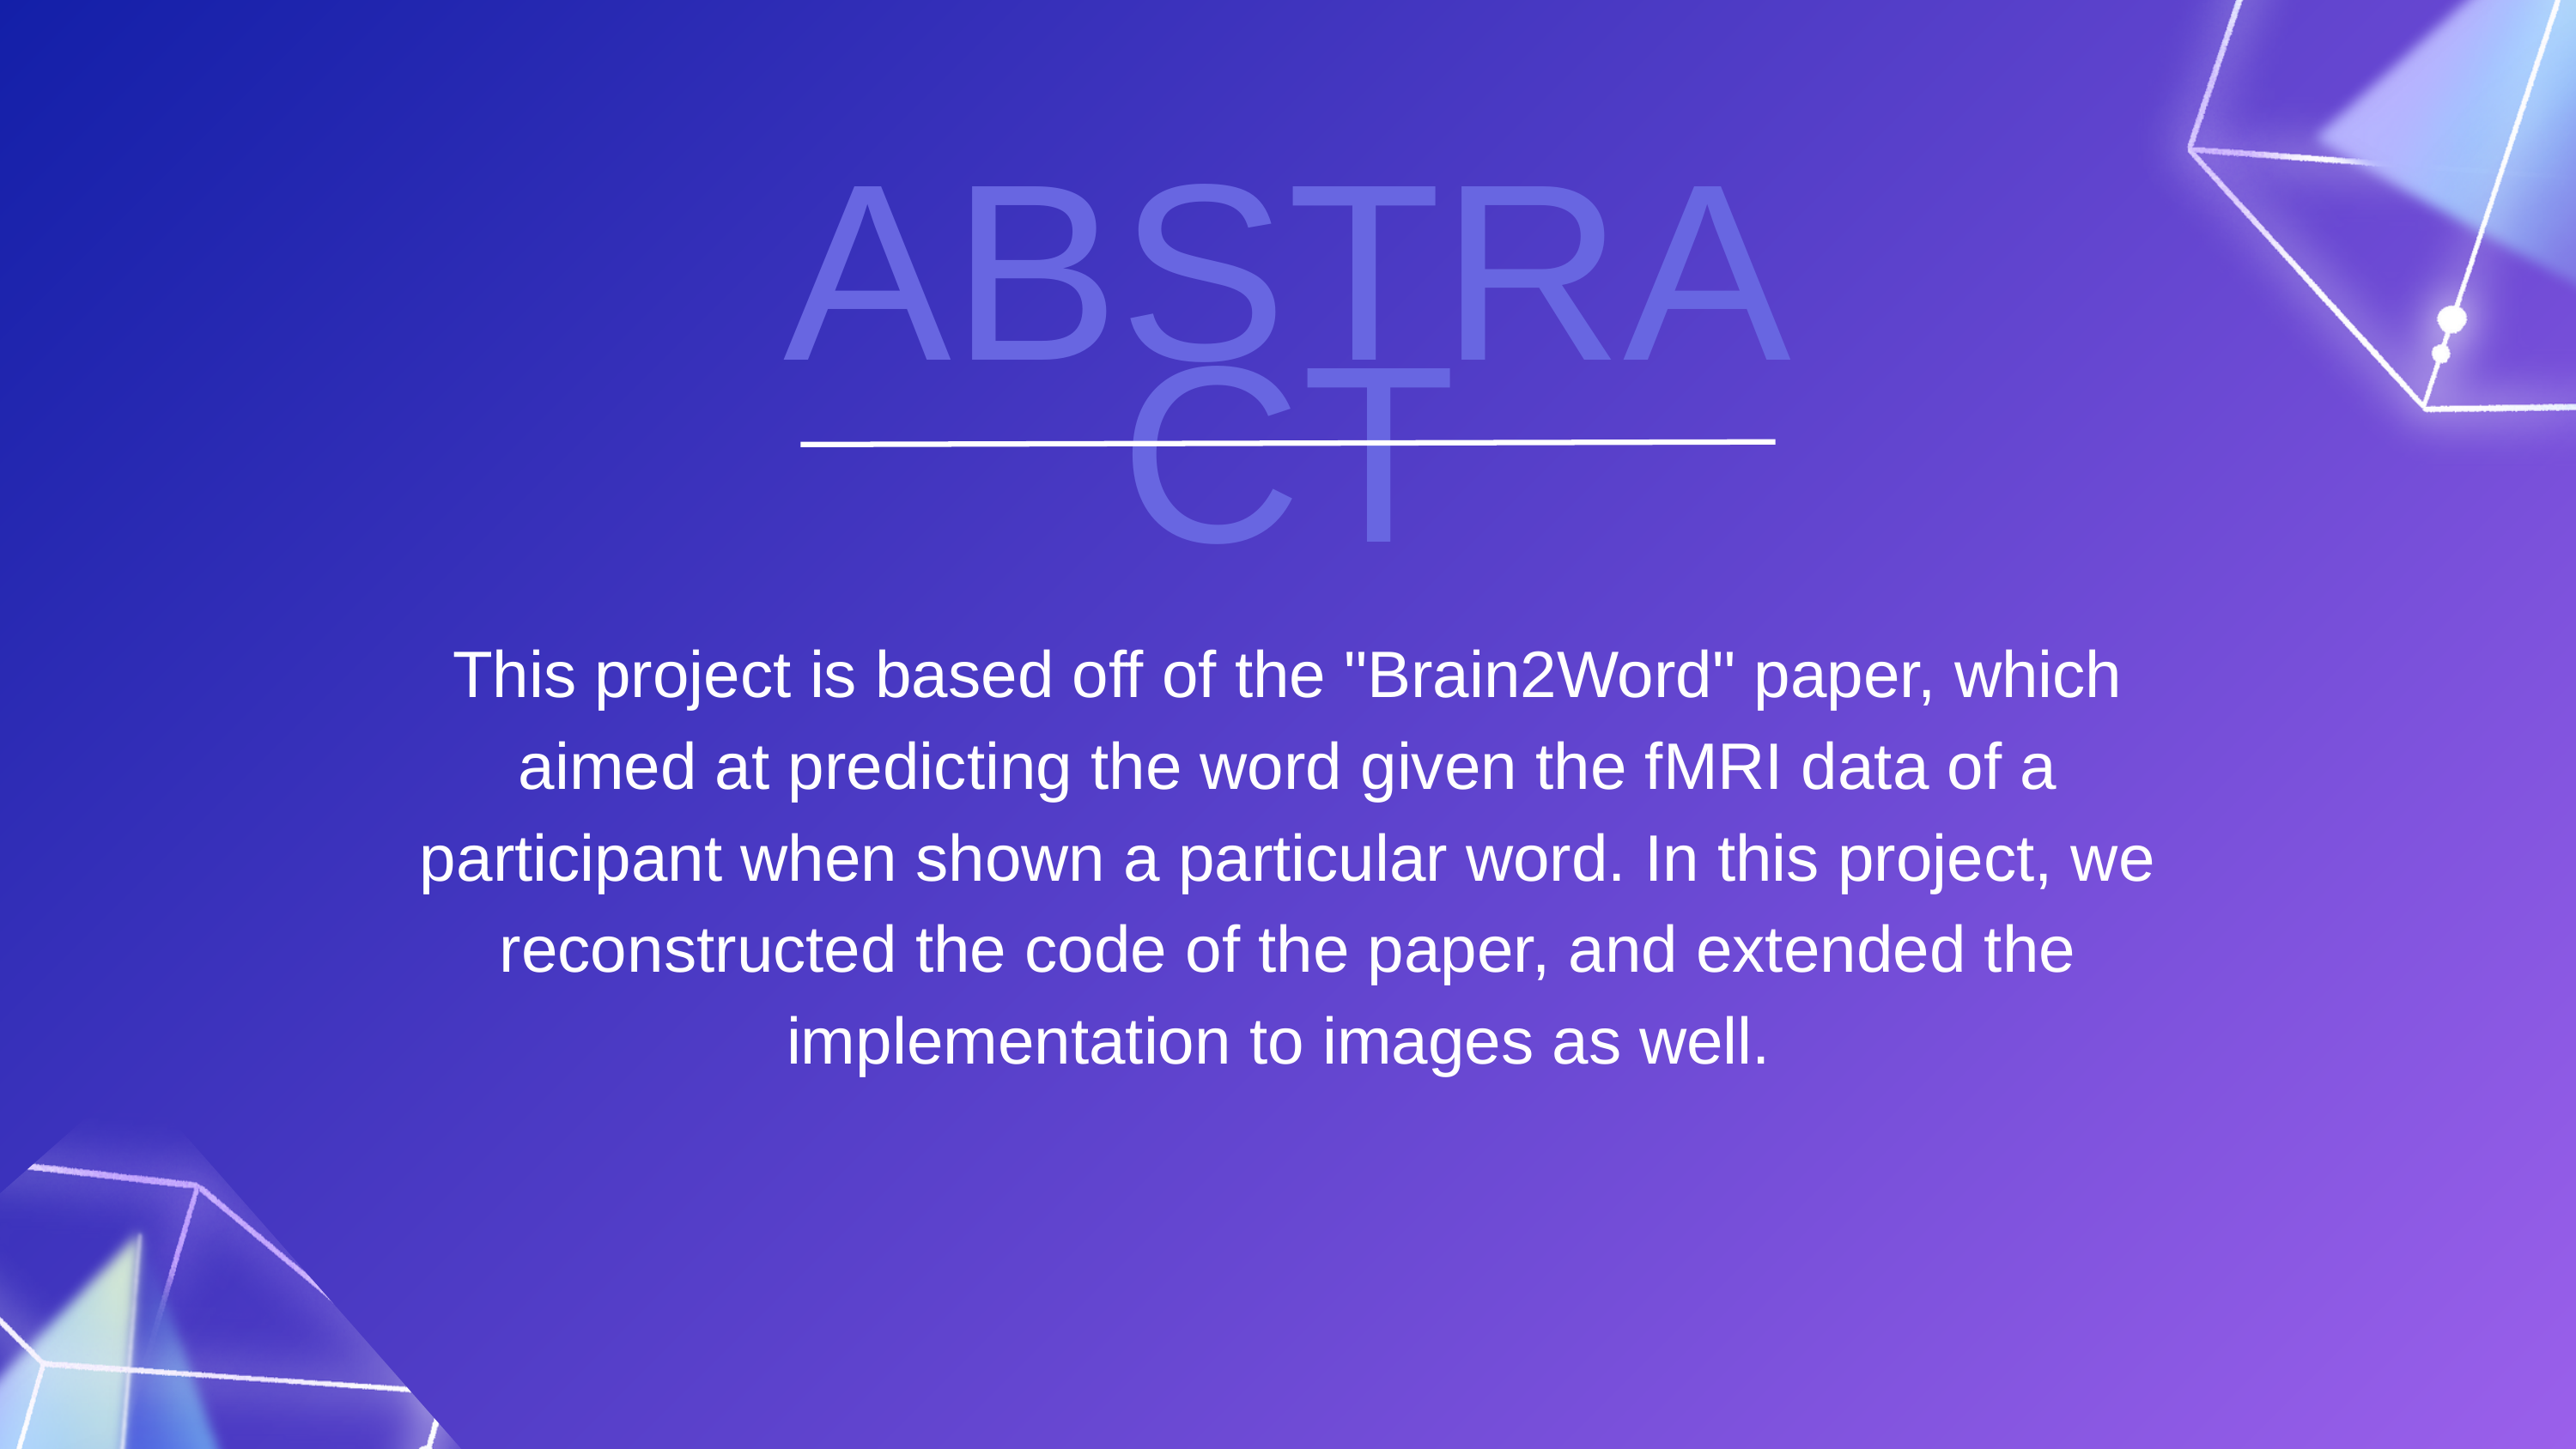

ABSTRACT

﻿This project is based off of the "Brain2Word" paper, which aimed at predicting the word given the fMRI data of a participant when shown a particular word. In this project, we reconstructed the code of the paper, and extended the implementation to images as well.